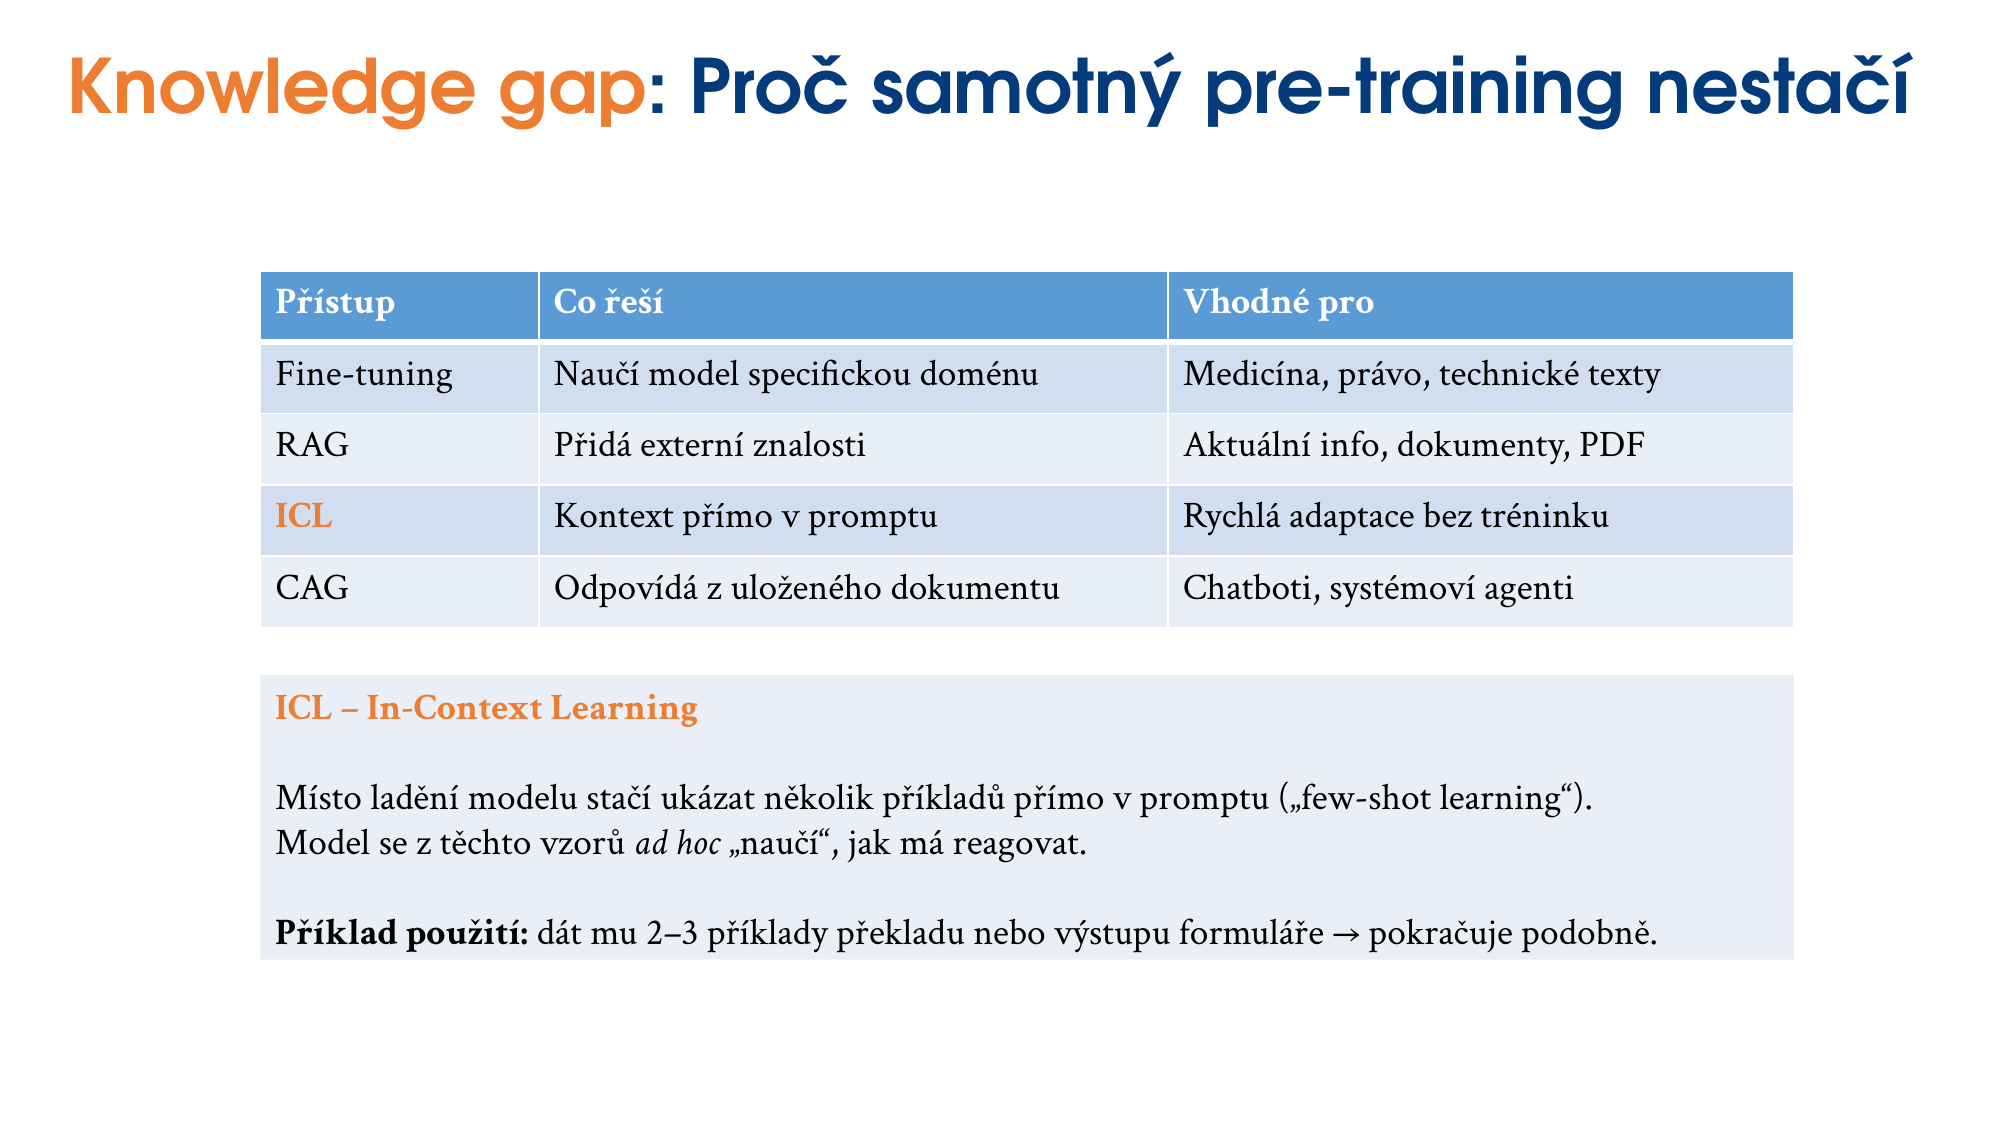

Knowledge gap: Proč samotný pre-training nestačí
| Přístup | Co řeší | Vhodné pro |
| --- | --- | --- |
| Fine-tuning | Naučí model specifickou doménu | Medicína, právo, technické texty |
| RAG | Přidá externí znalosti | Aktuální info, dokumenty, PDF |
| ICL | Kontext přímo v promptu | Rychlá adaptace bez tréninku |
| CAG | Odpovídá z uloženého dokumentu | Chatboti, systémoví agenti |
ICL – In-Context Learning
Místo ladění modelu stačí ukázat několik příkladů přímo v promptu („few-shot learning“).
Model se z těchto vzorů ad hoc „naučí“, jak má reagovat.
Příklad použití: dát mu 2–3 příklady překladu nebo výstupu formuláře → pokračuje podobně.